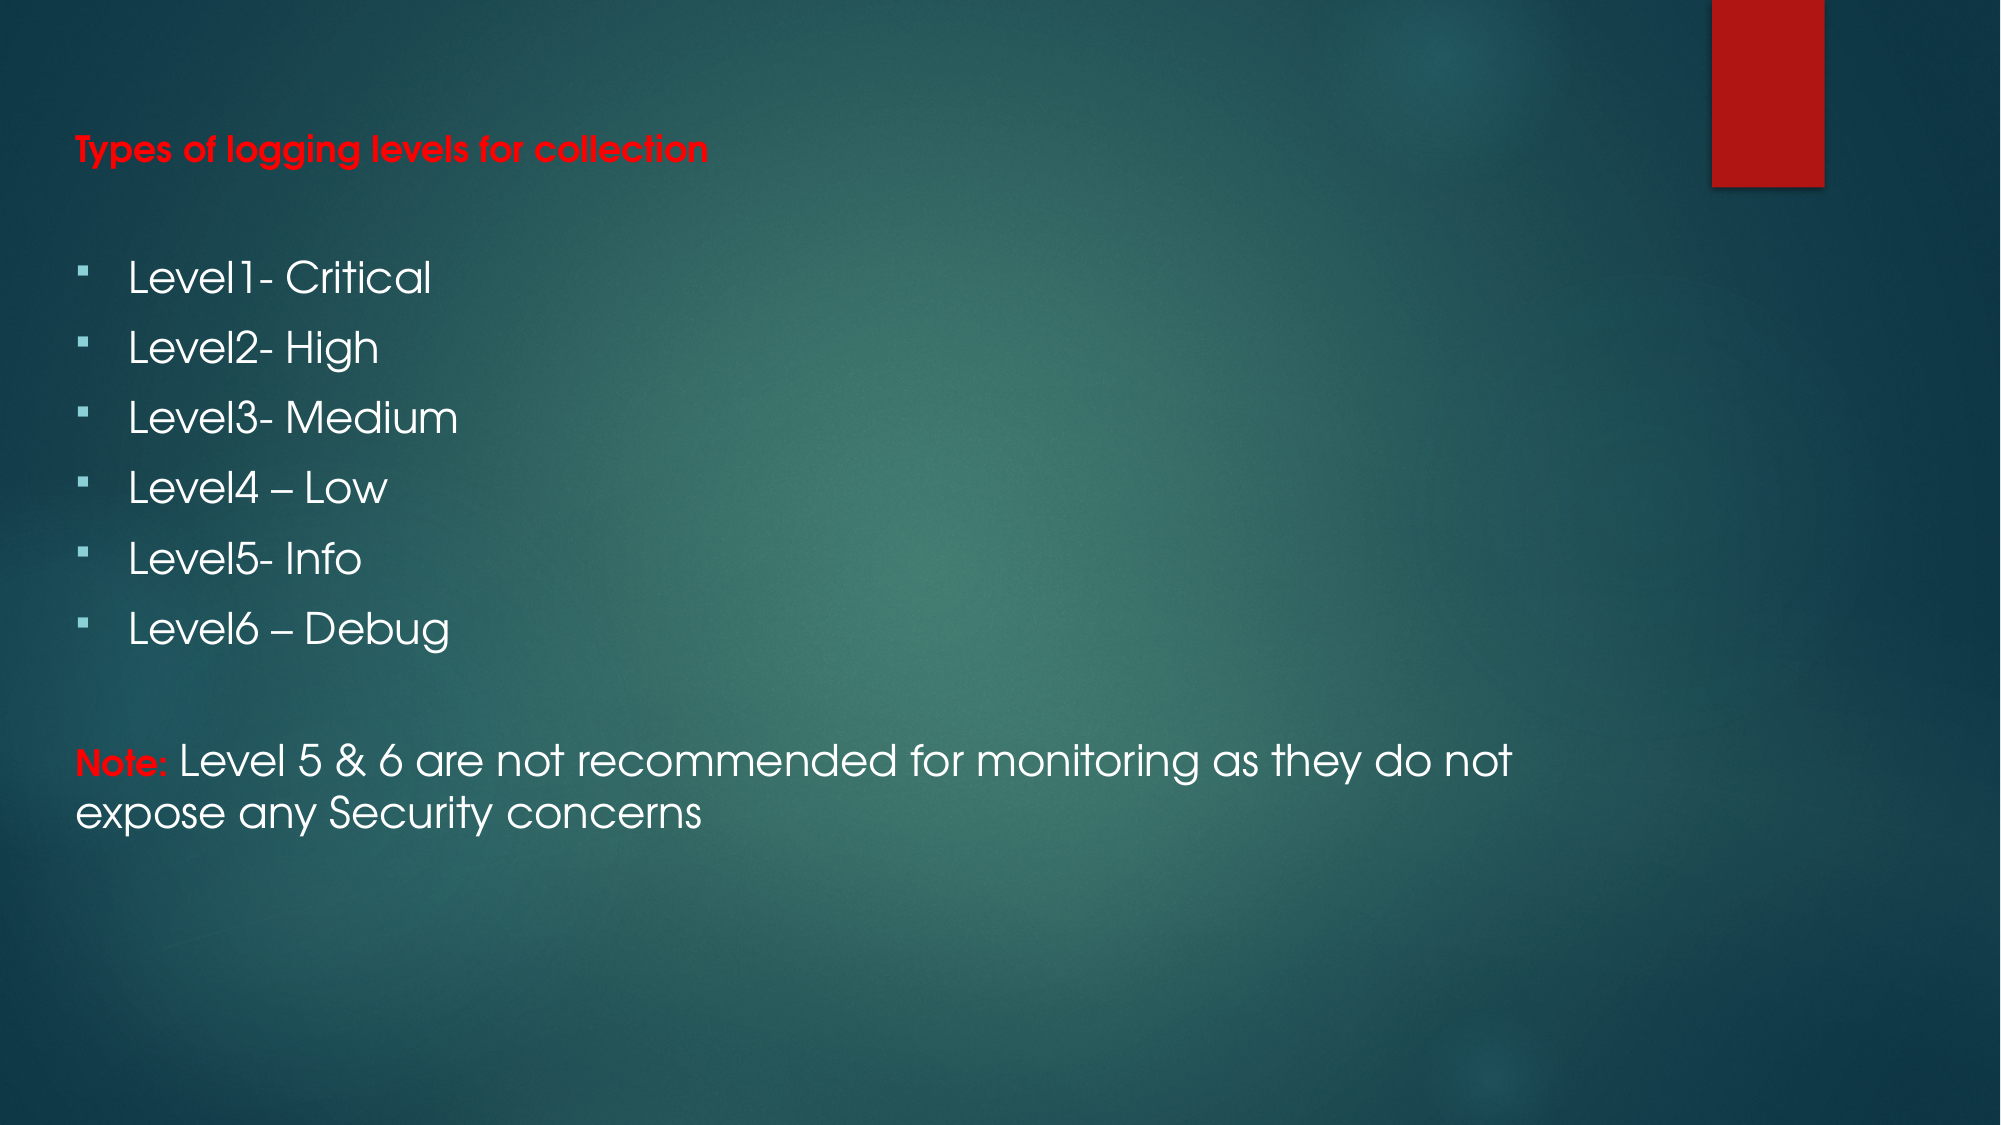

Types of logging levels for collection

Level1- Critical
Level2- High
Level3- Medium
Level4 – Low
Level5- Info
Level6 – Debug

Note: Level 5 & 6 are not recommended for monitoring as they do not expose any Security concerns